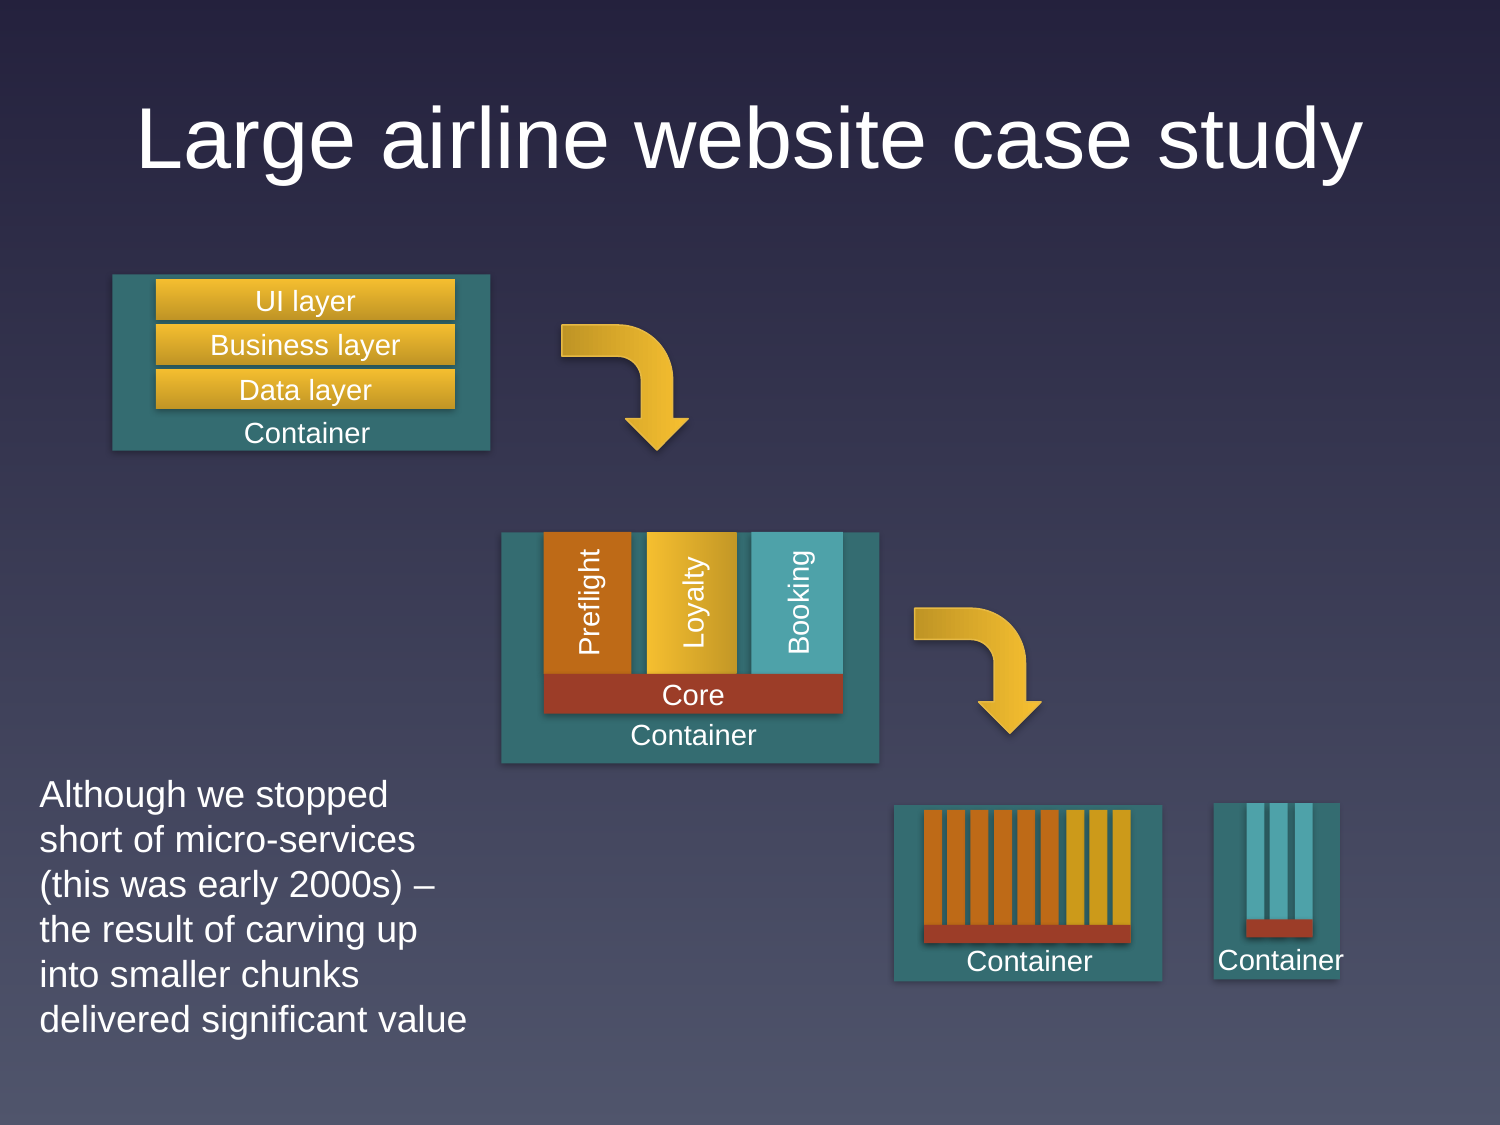

# Large airline website case study

UI layer
Business layer
Data layer
Container

Booking
Loyalty
Preflight
Container
Core

Although we stopped short of micro-services (this was early 2000s) – the result of carving up into smaller chunks delivered significant value

Container
Container